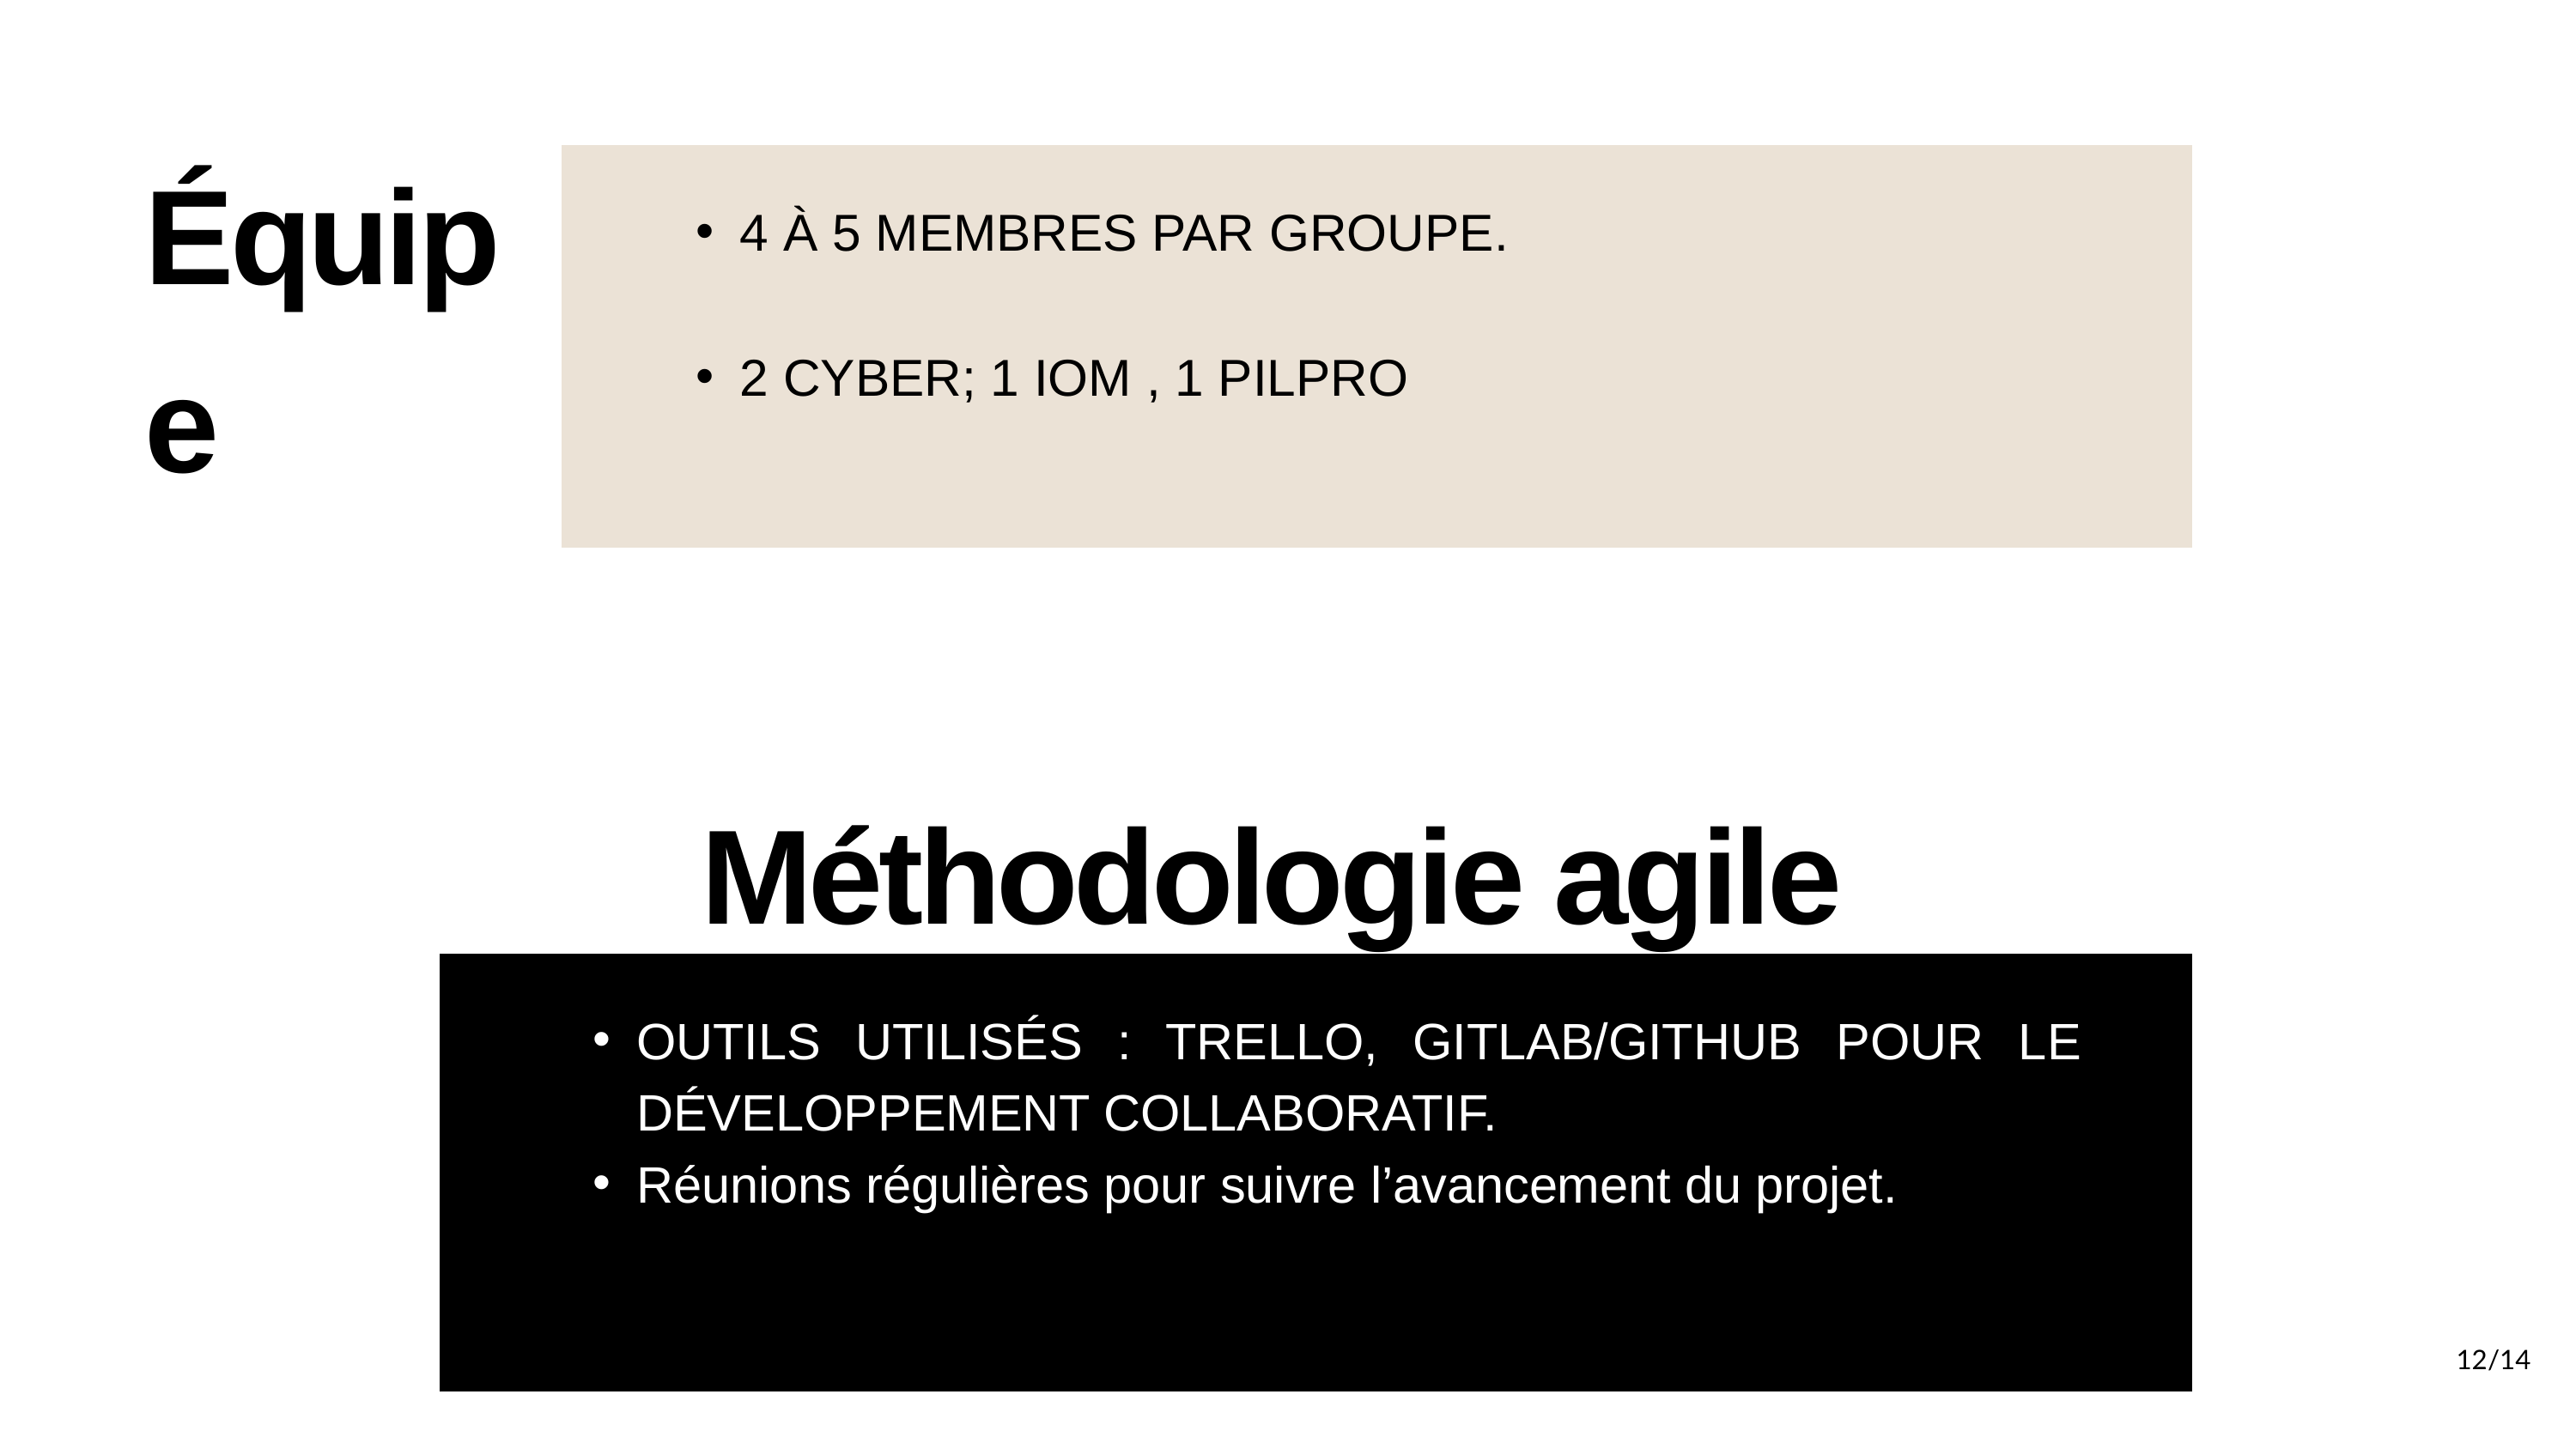

Équipe

4 À 5 MEMBRES PAR GROUPE.

2 CYBER; 1 IOM , 1 PILPRO

Méthodologie agile

OUTILS UTILISÉS : TRELLO, GITLAB/GITHUB POUR LE DÉVELOPPEMENT COLLABORATIF.
Réunions régulières pour suivre l’avancement du projet.

12/14